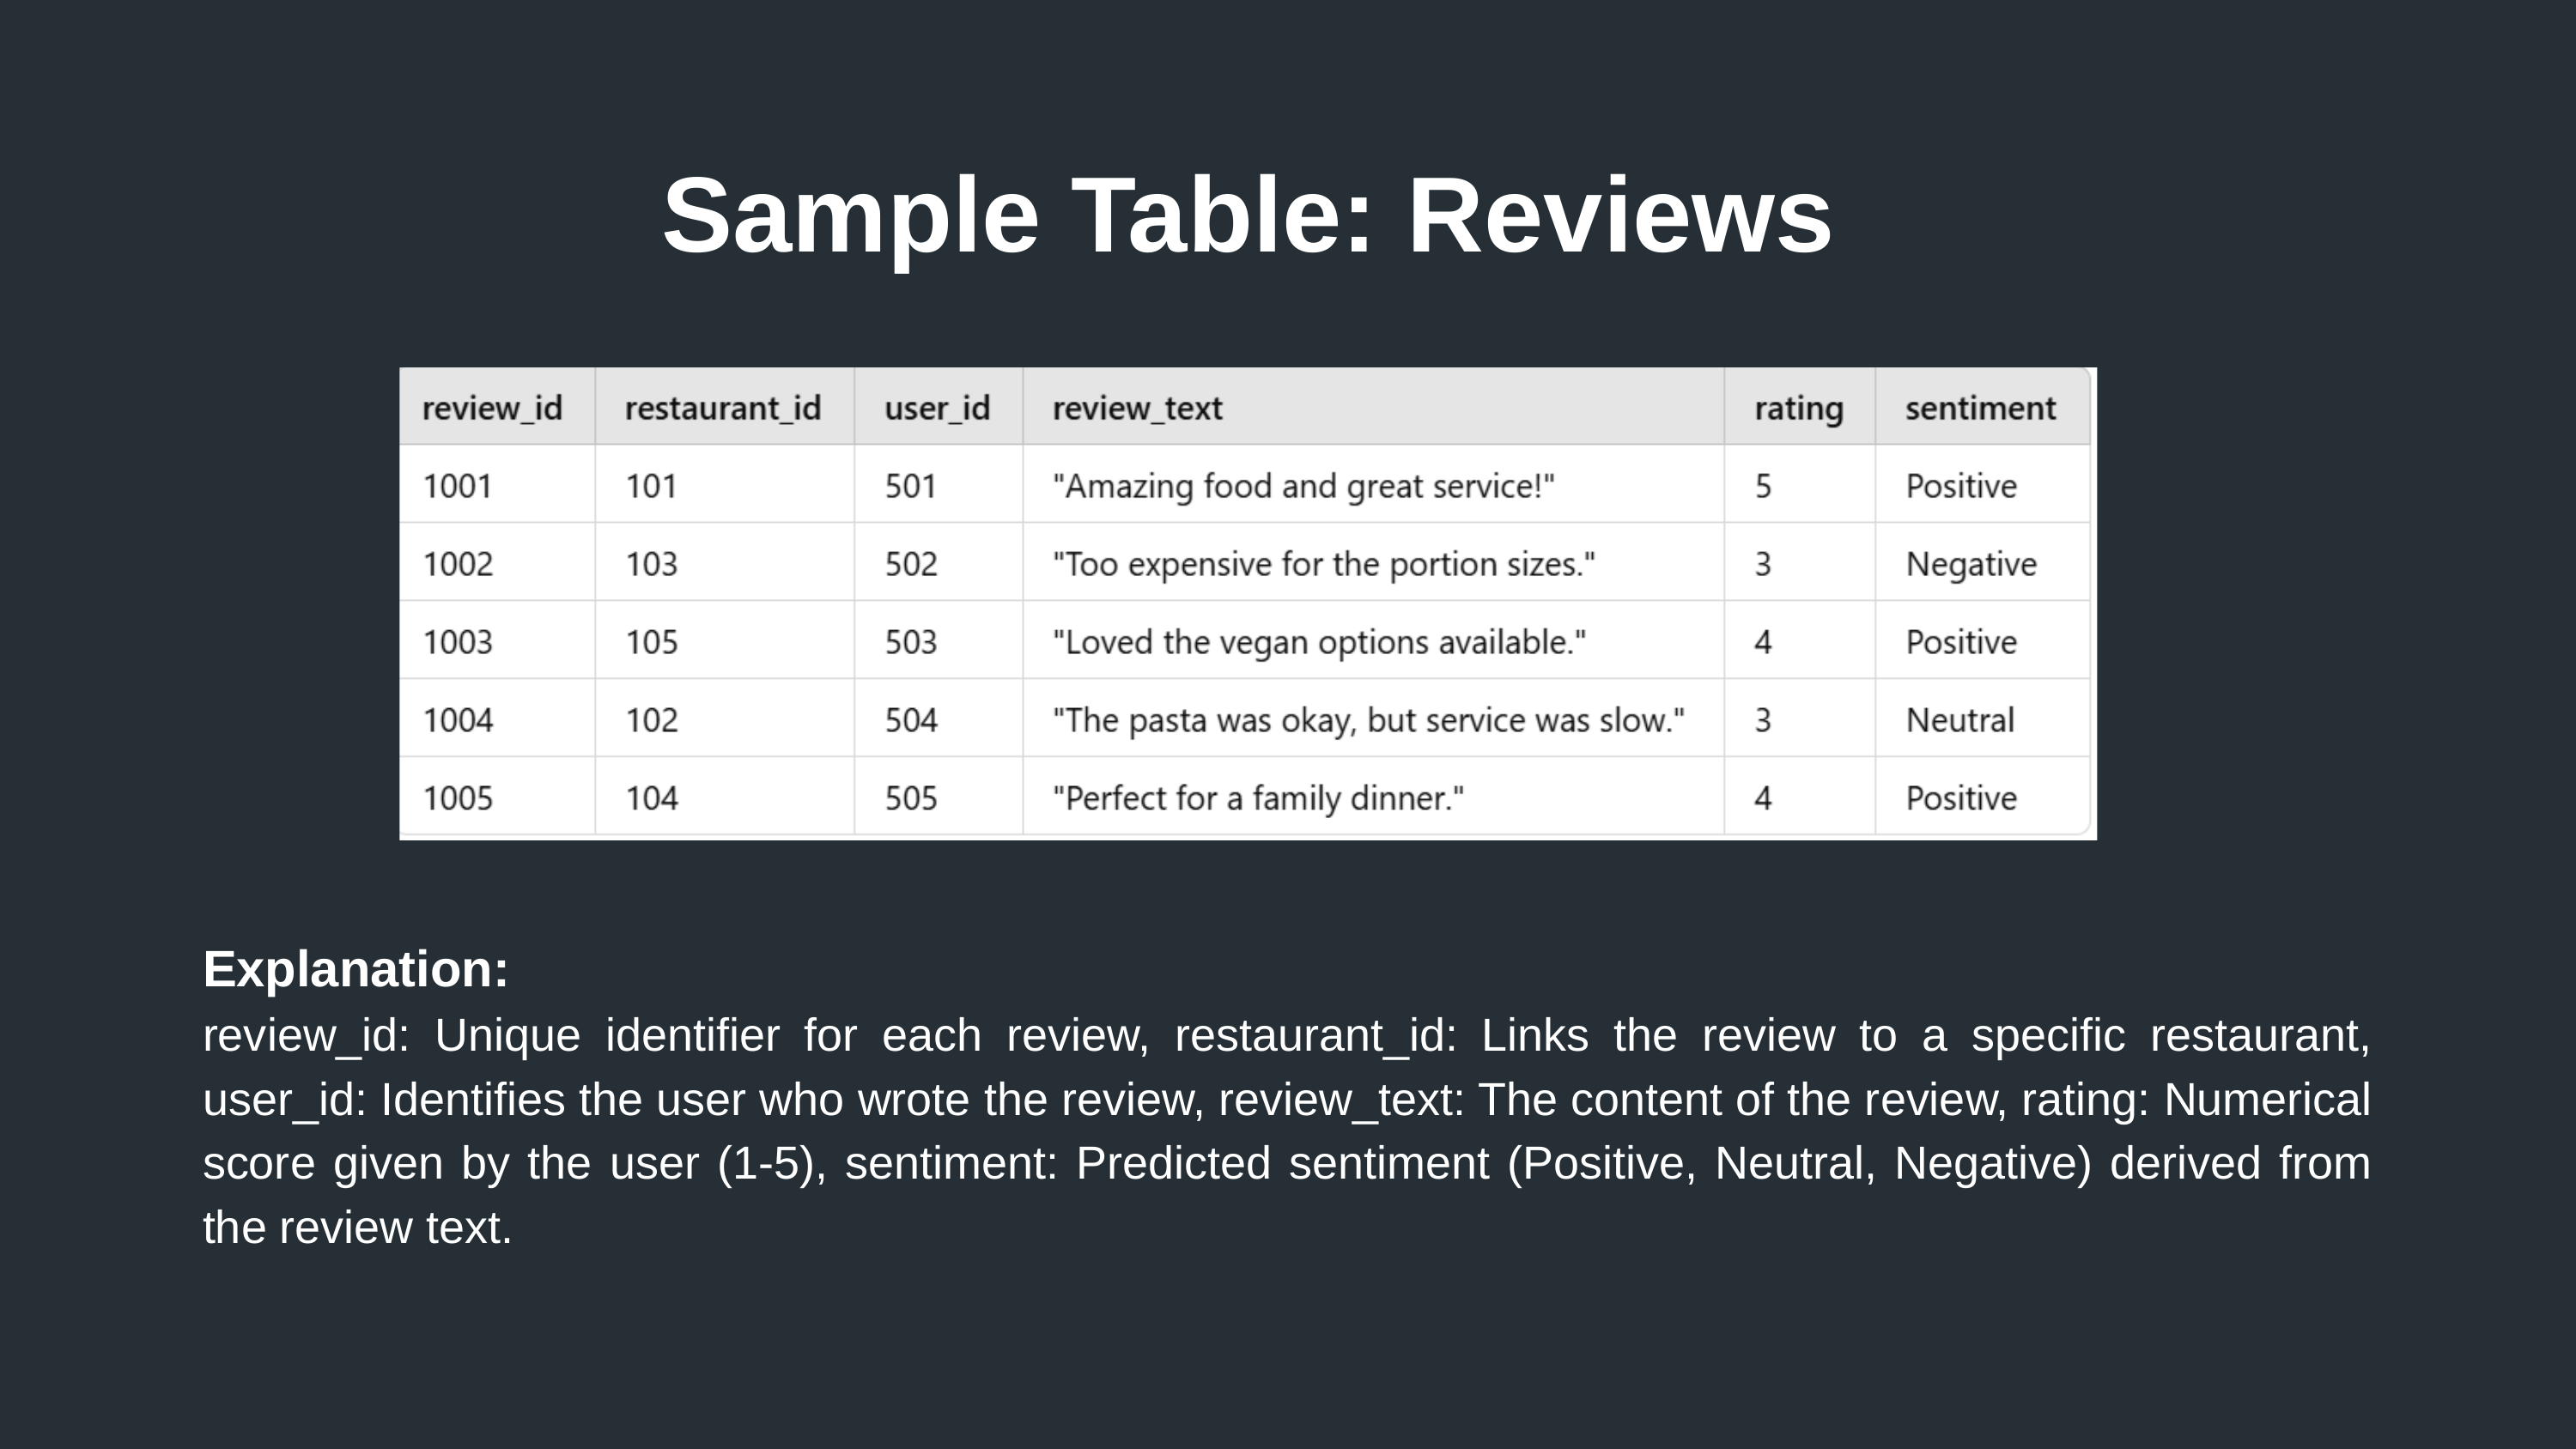

Sample Table: Reviews

Explanation:
review_id: Unique identifier for each review, restaurant_id: Links the review to a specific restaurant, user_id: Identifies the user who wrote the review, review_text: The content of the review, rating: Numerical score given by the user (1-5), sentiment: Predicted sentiment (Positive, Neutral, Negative) derived from the review text.